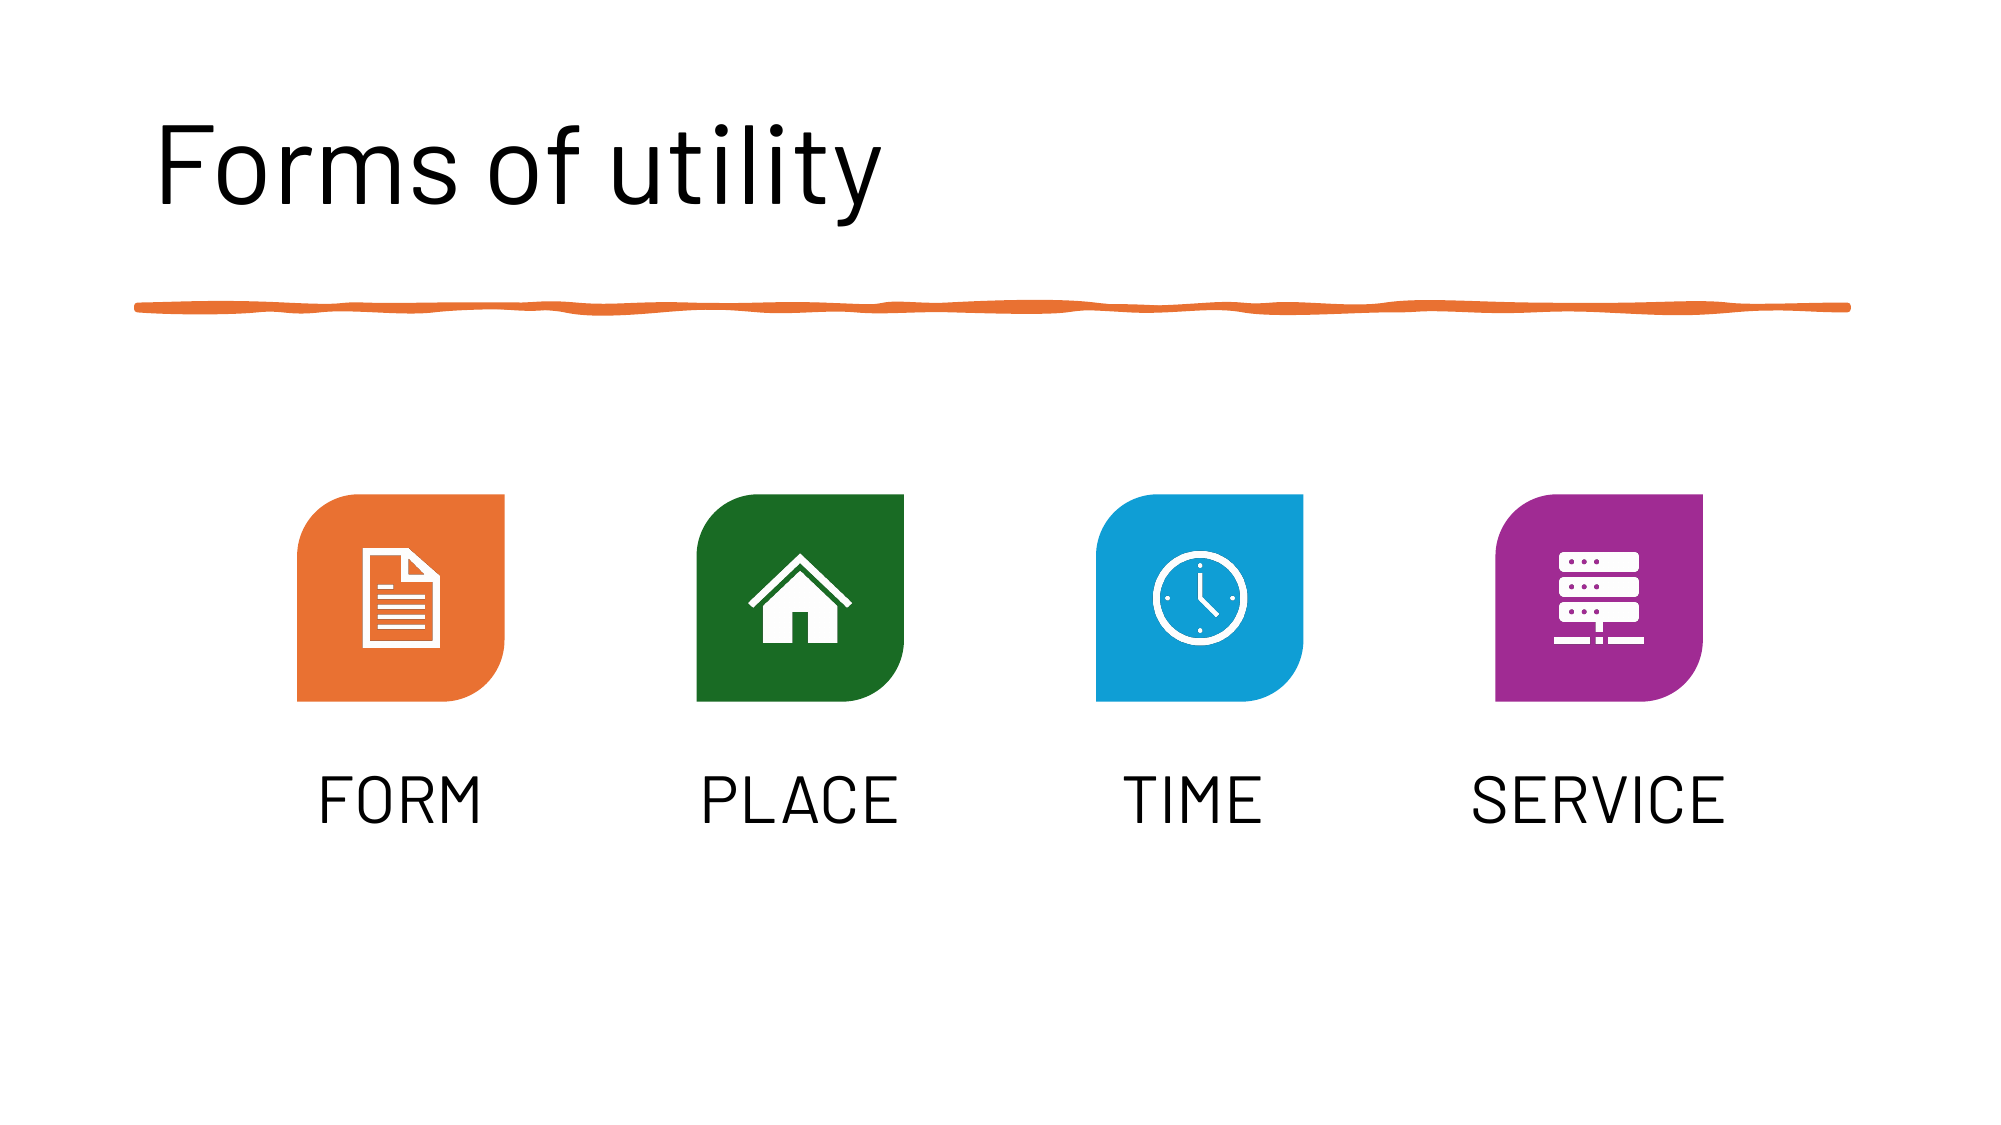

# Forms of utility

Form
Place
Time
Service